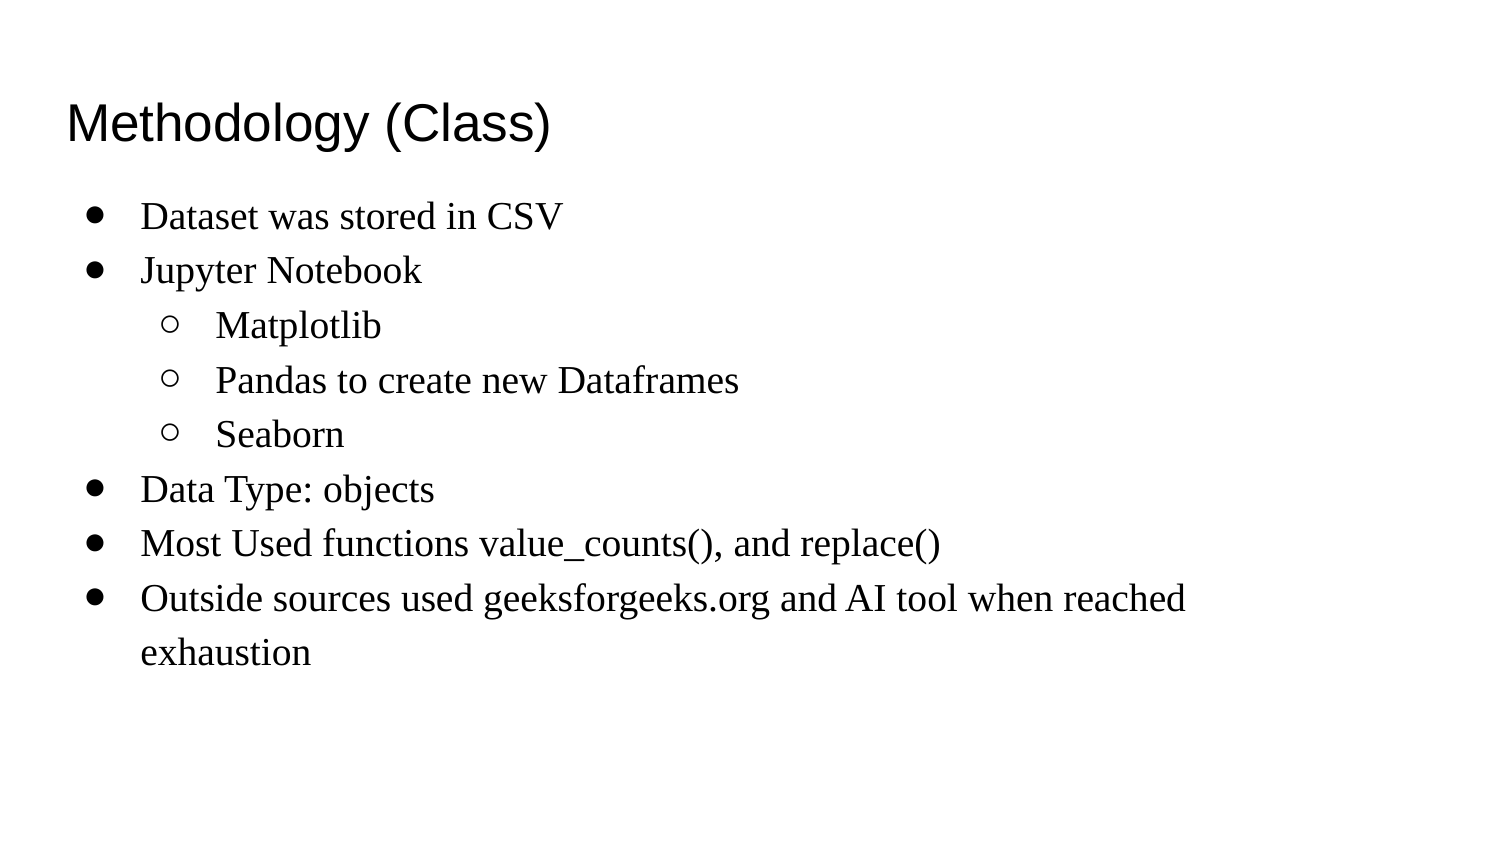

# Methodology (Class)
Dataset was stored in CSV
Jupyter Notebook
Matplotlib
Pandas to create new Dataframes
Seaborn
Data Type: objects
Most Used functions value_counts(), and replace()
Outside sources used geeksforgeeks.org and AI tool when reached exhaustion